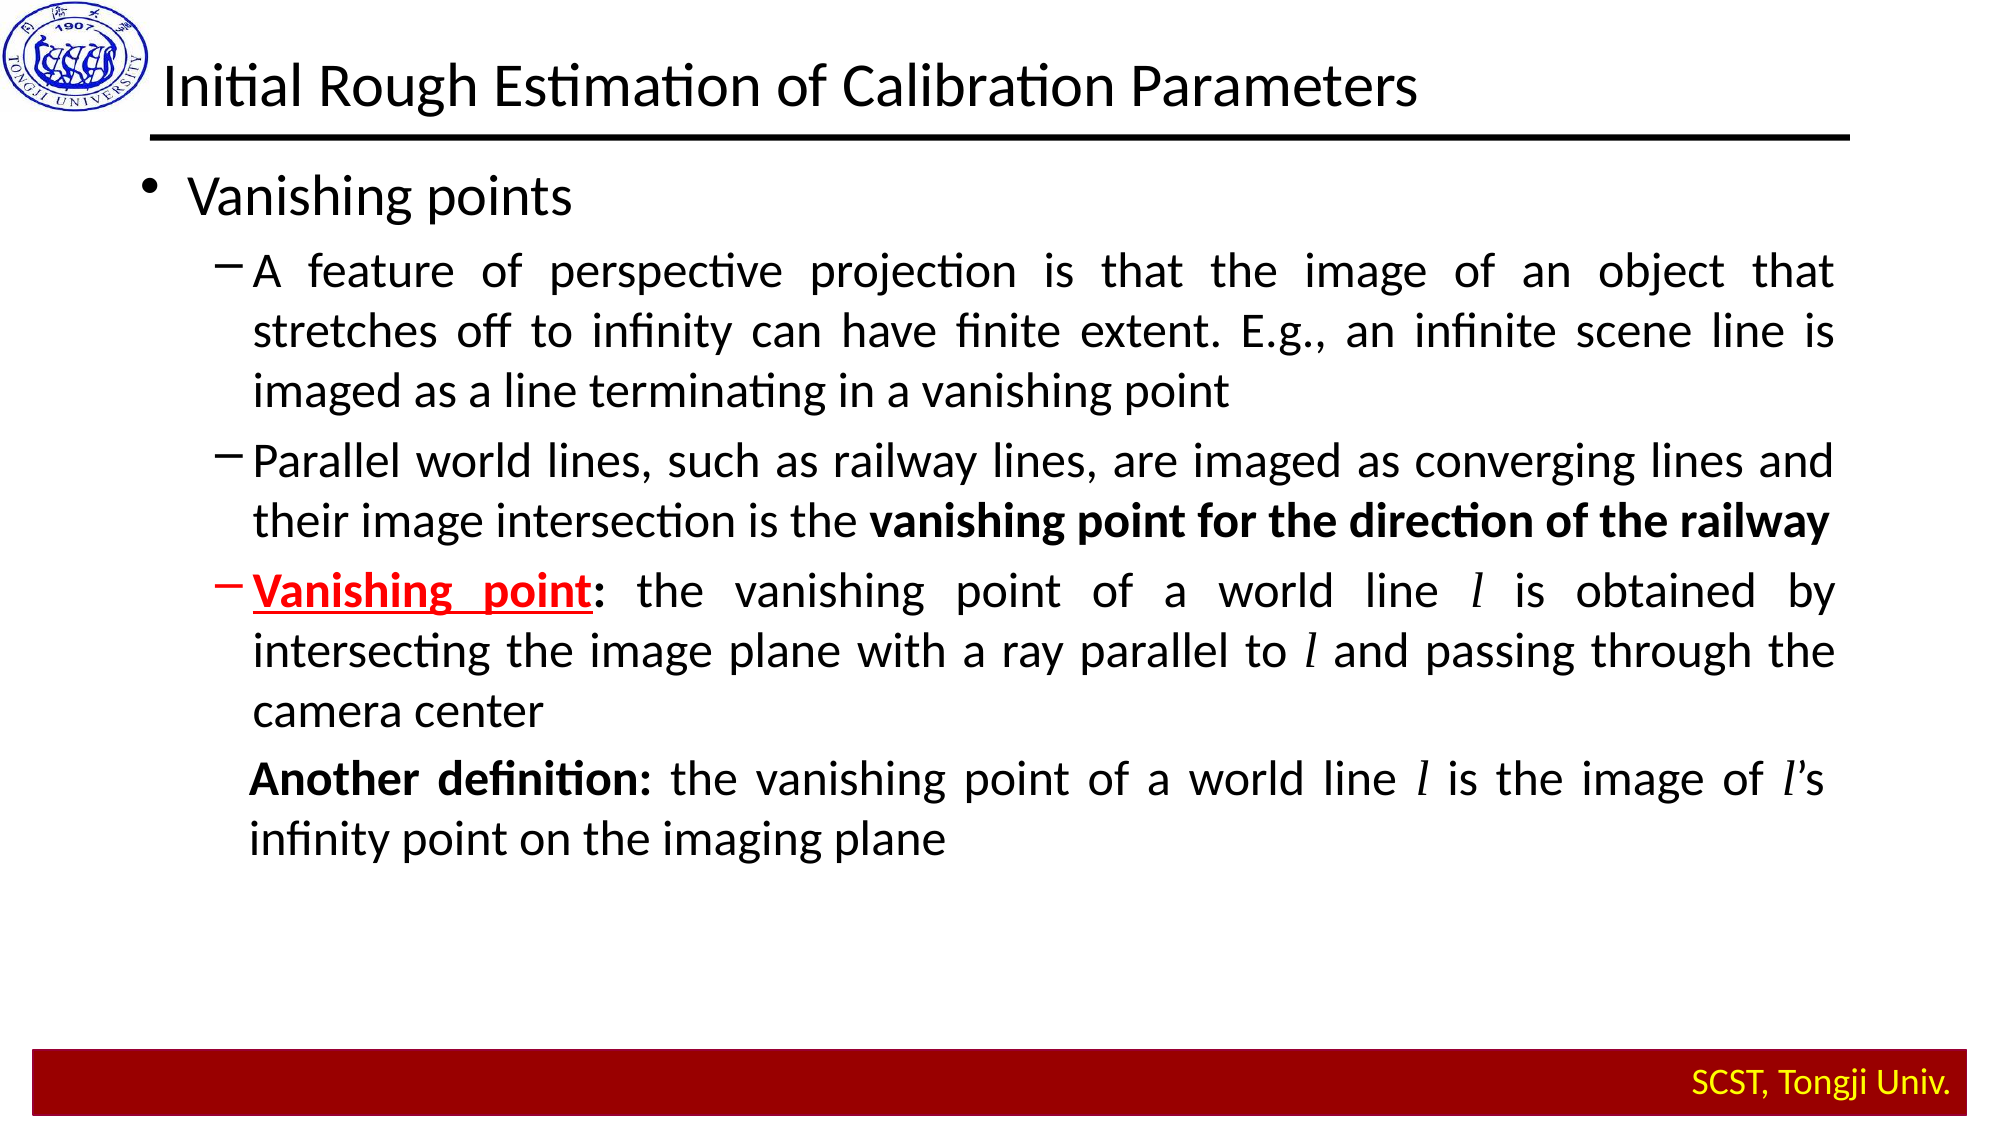

Initial Rough Estimation of Calibration Parameters
Vanishing points
A feature of perspective projection is that the image of an object that stretches off to infinity can have finite extent. E.g., an infinite scene line is imaged as a line terminating in a vanishing point
Parallel world lines, such as railway lines, are imaged as converging lines and their image intersection is the vanishing point for the direction of the railway
Vanishing point: the vanishing point of a world line l is obtained by intersecting the image plane with a ray parallel to l and passing through the camera center
Another definition: the vanishing point of a world line l is the image of l’s infinity point on the imaging plane